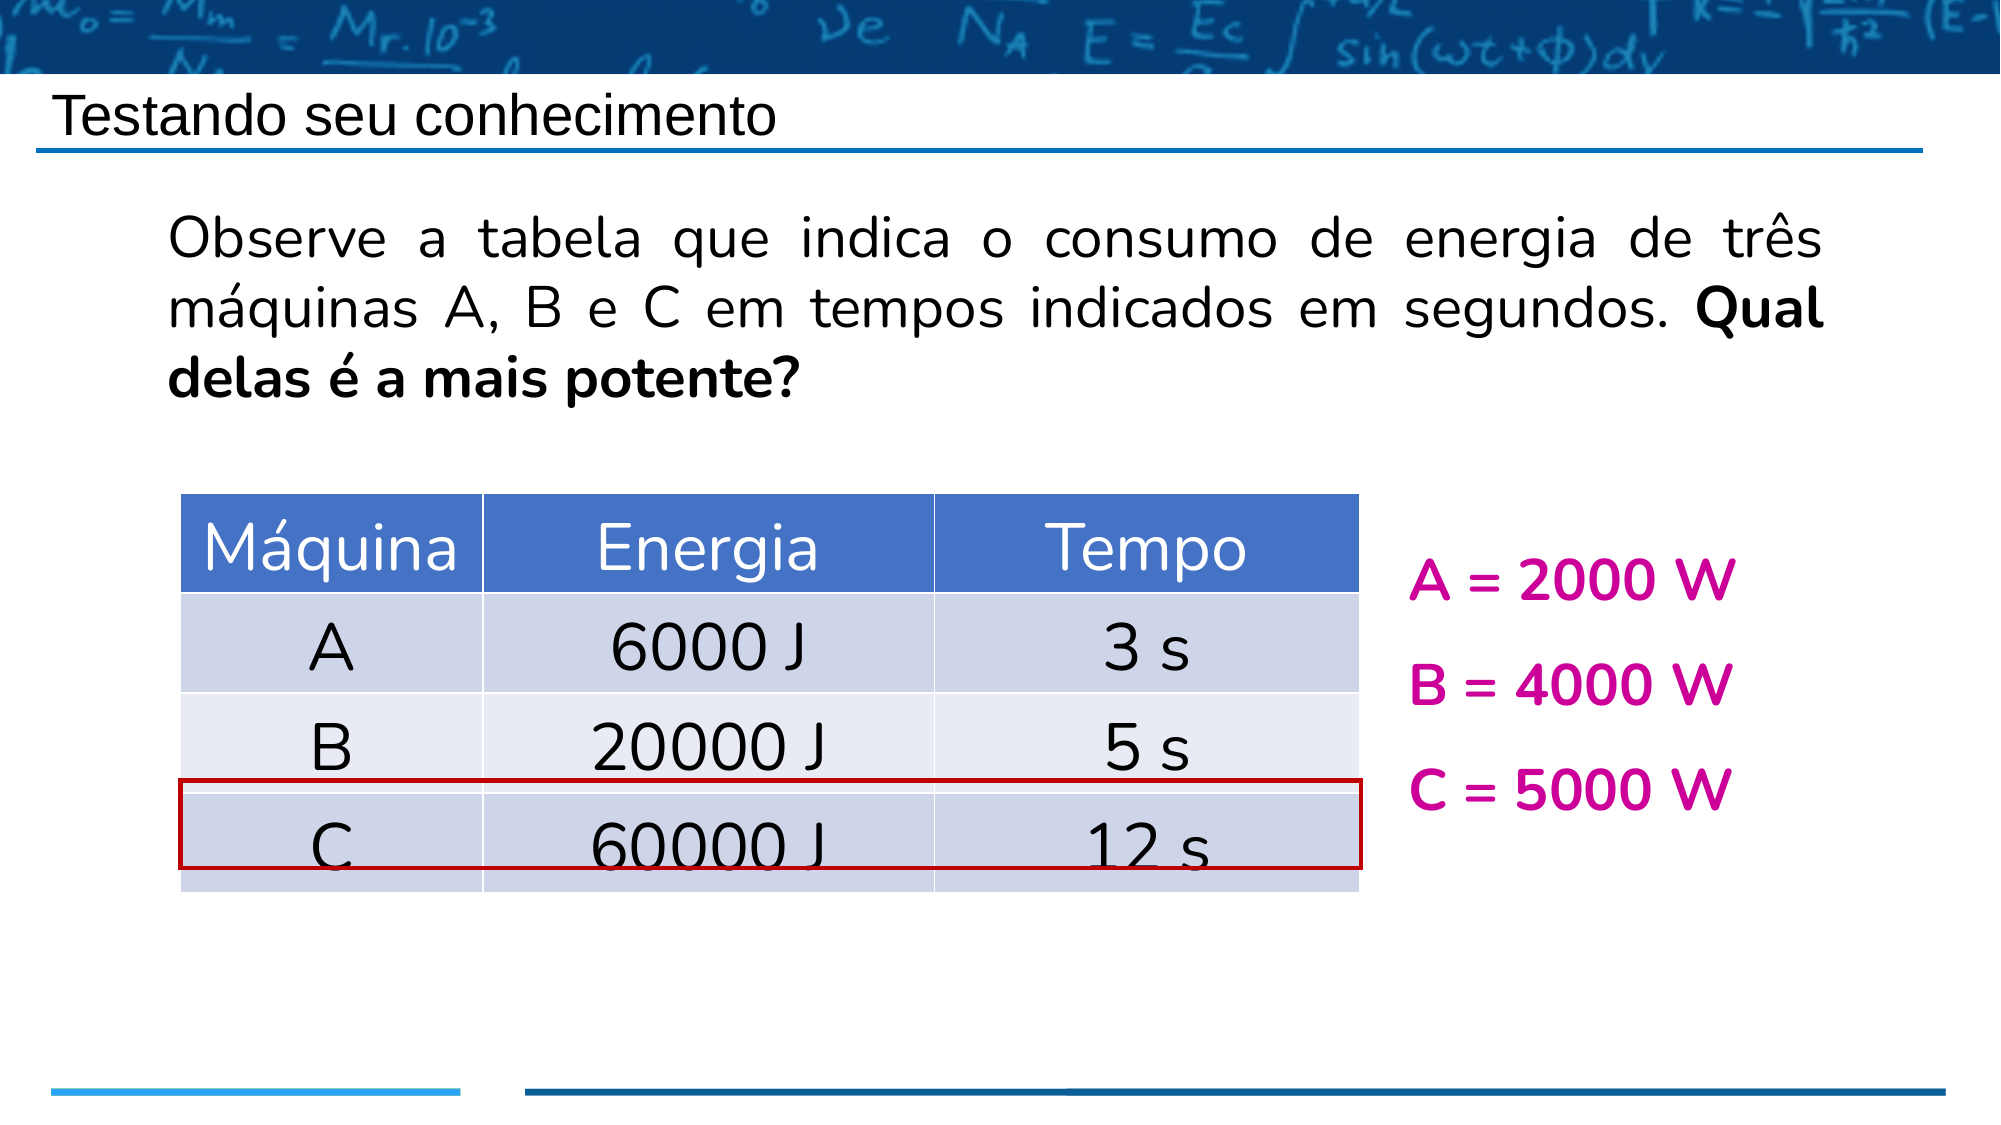

Testando seu conhecimento
Observe a tabela que indica o consumo de energia de três máquinas A, B e C em tempos indicados em segundos. Qual delas é a mais potente?
| Máquina | Energia | Tempo |
| --- | --- | --- |
| A | 6000 J | 3 s |
| B | 20000 J | 5 s |
| C | 60000 J | 12 s |
A = 2000 W
B = 4000 W
C = 5000 W